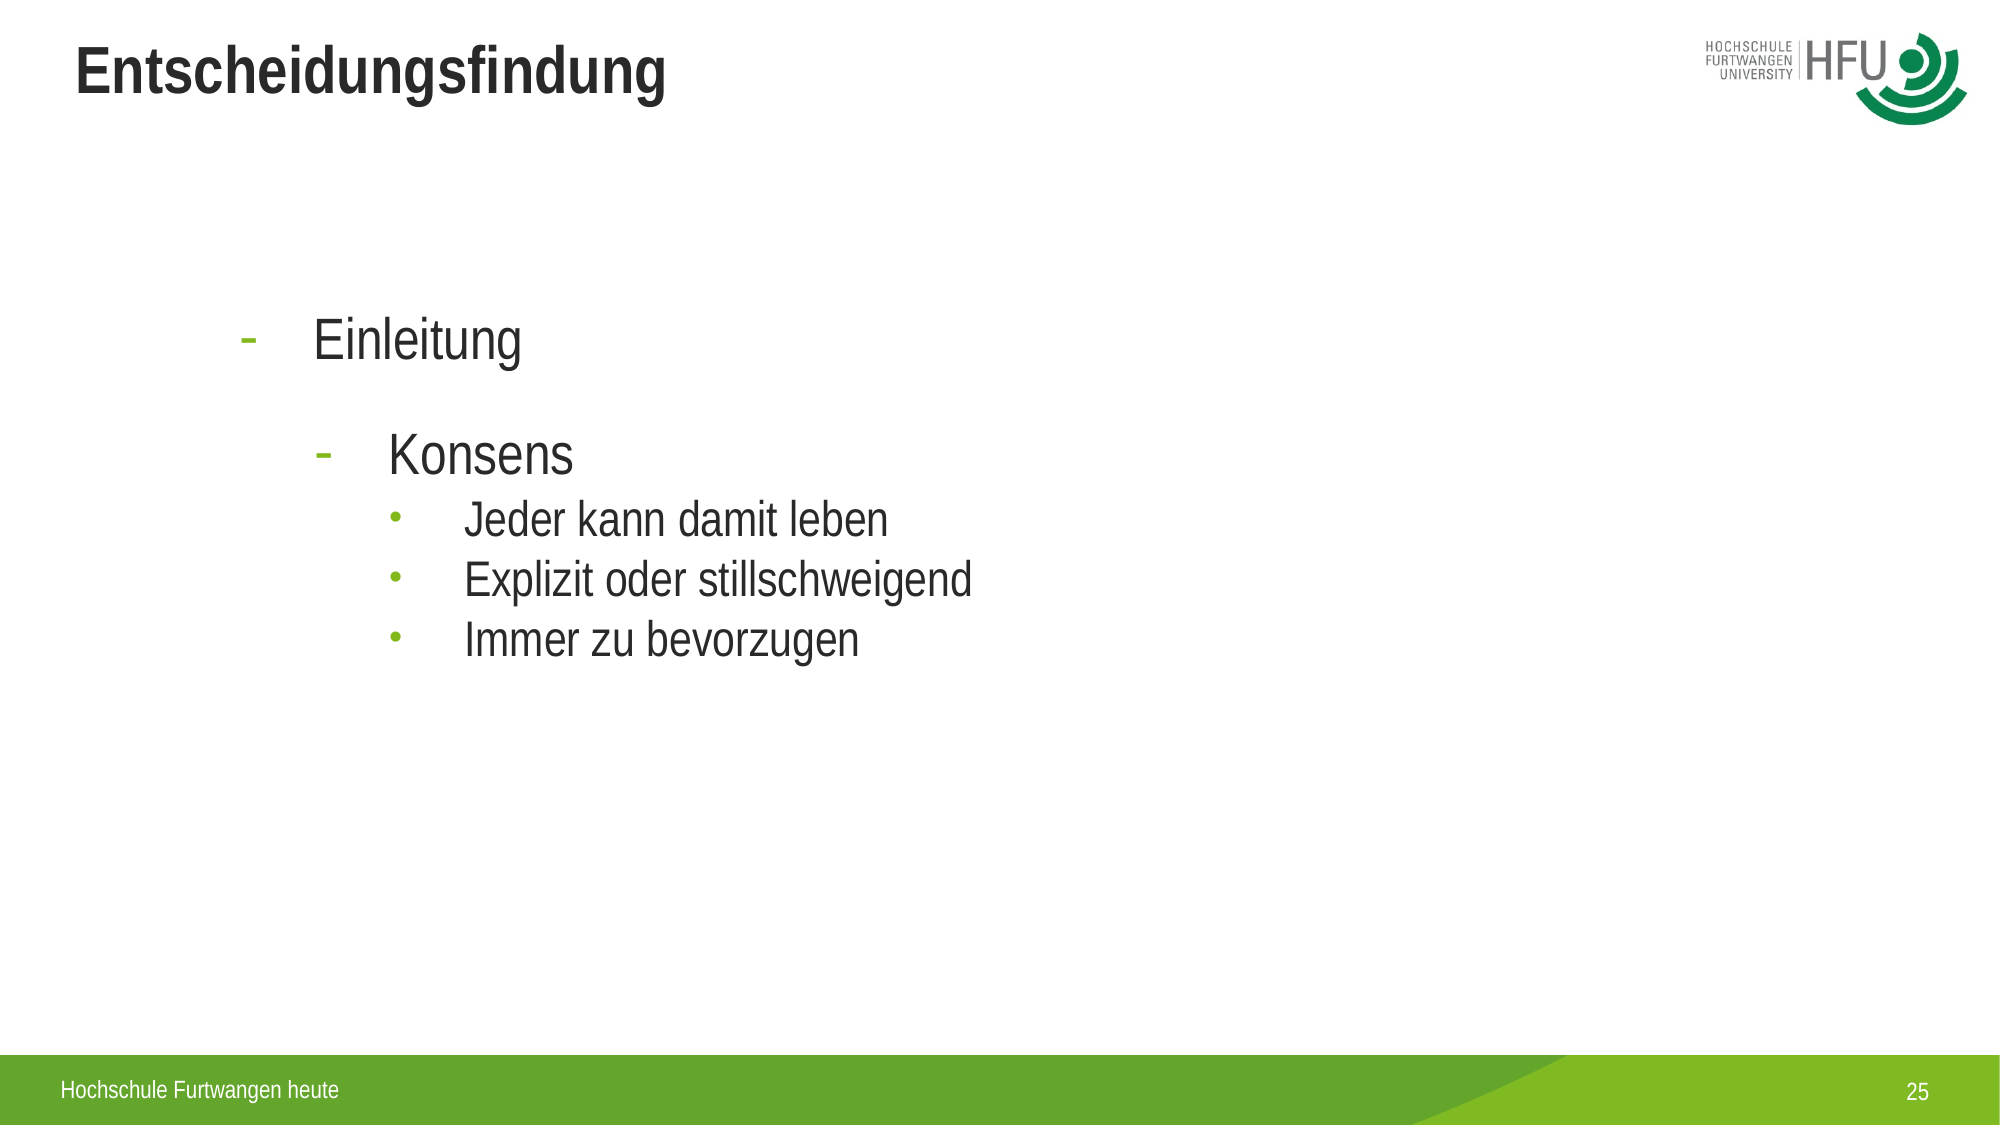

Entscheidungsfindung

Einleitung

Konsens
Jeder kann damit leben
Explizit oder stillschweigend
Immer zu bevorzugen

25
Hochschule Furtwangen heute